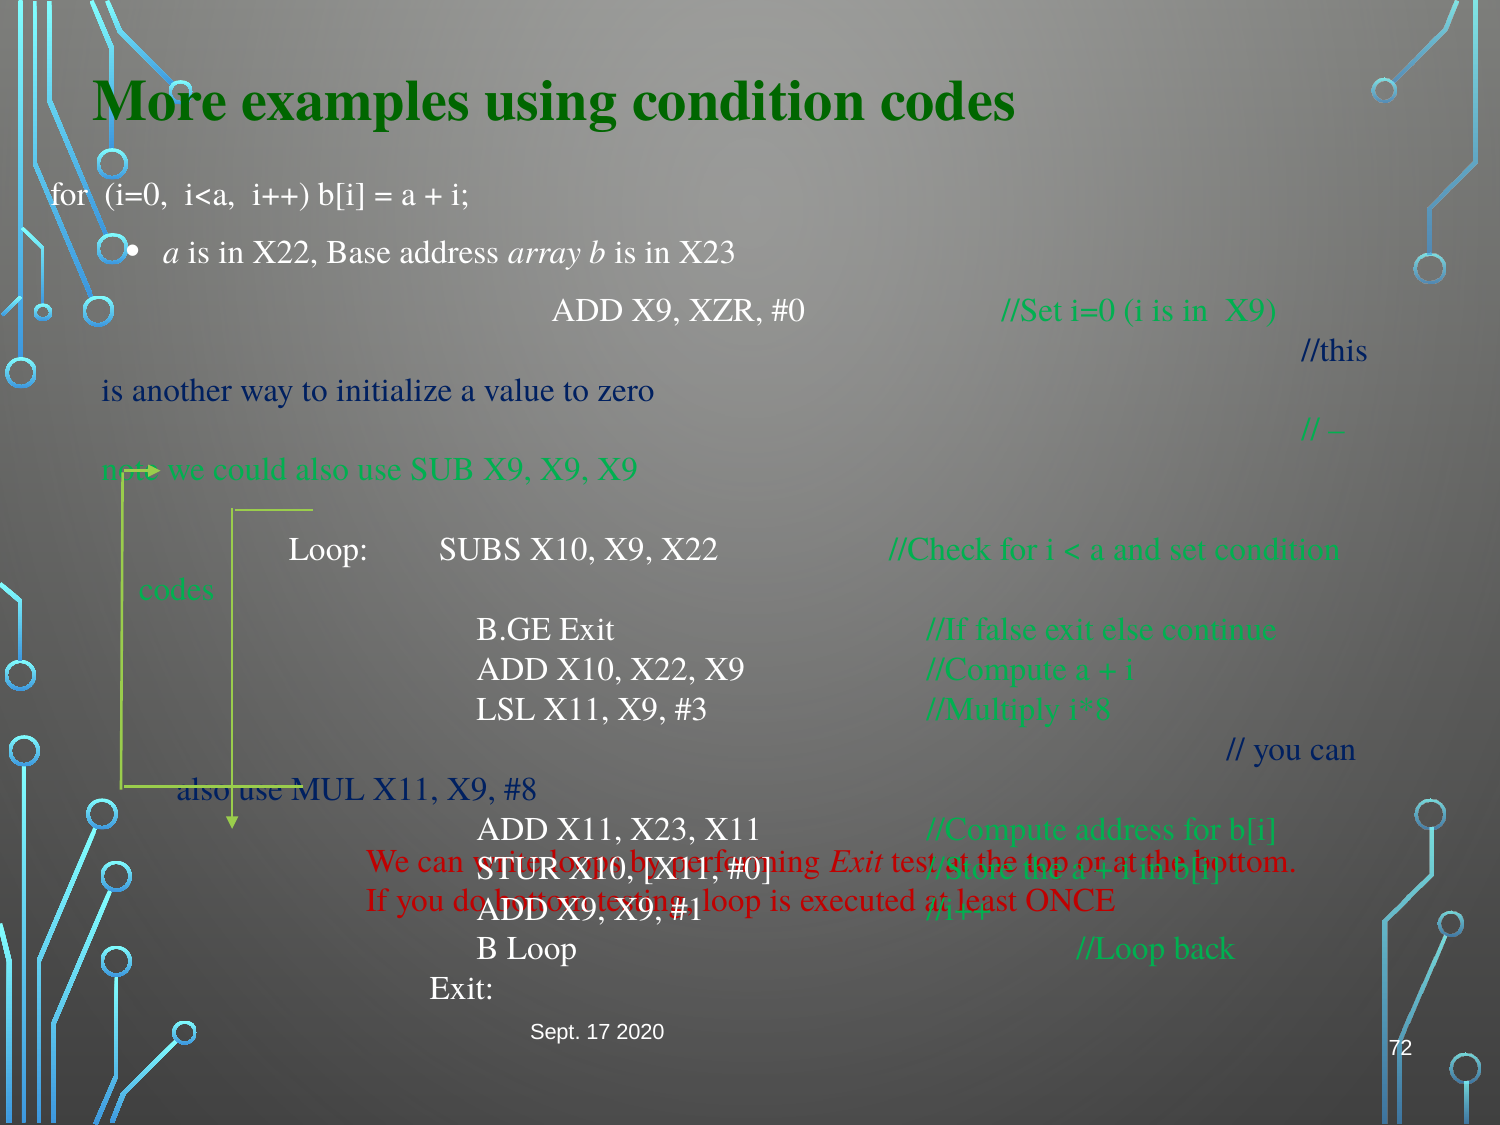

More examples using condition codes
for  (i=0,  i<a,  i++) b[i] = a + i;
a is in X22, Base address array b is in X23
			ADD X9, XZR, #0     		//Set i=0 (i is in  X9)
								//this is another way to initialize a value to zero
								// – note we could also use SUB X9, X9, X9

	Loop: 	SUBS X10, X9, X22   	//Check for i < a and set condition codes
    		B.GE Exit           		//If false exit else continue
    		ADD X10, X22, X9     	//Compute a + i
    		LSL X11, X9, #3     		//Multiply i*8
							// you can also use MUL X11, X9, #8
    		ADD X11, X23, X11   	//Compute address for b[i]
    		STUR X10, [X11, #0] 	//Store the a + i in b[i]
    		ADD X9, X9, #1     		//i++
    		B Loop              			//Loop back
		Exit:
We can write loops by performing Exit test at the top or at the bottom.
If you do bottom testing, loop is executed at least ONCE
Sept. 17 2020
72